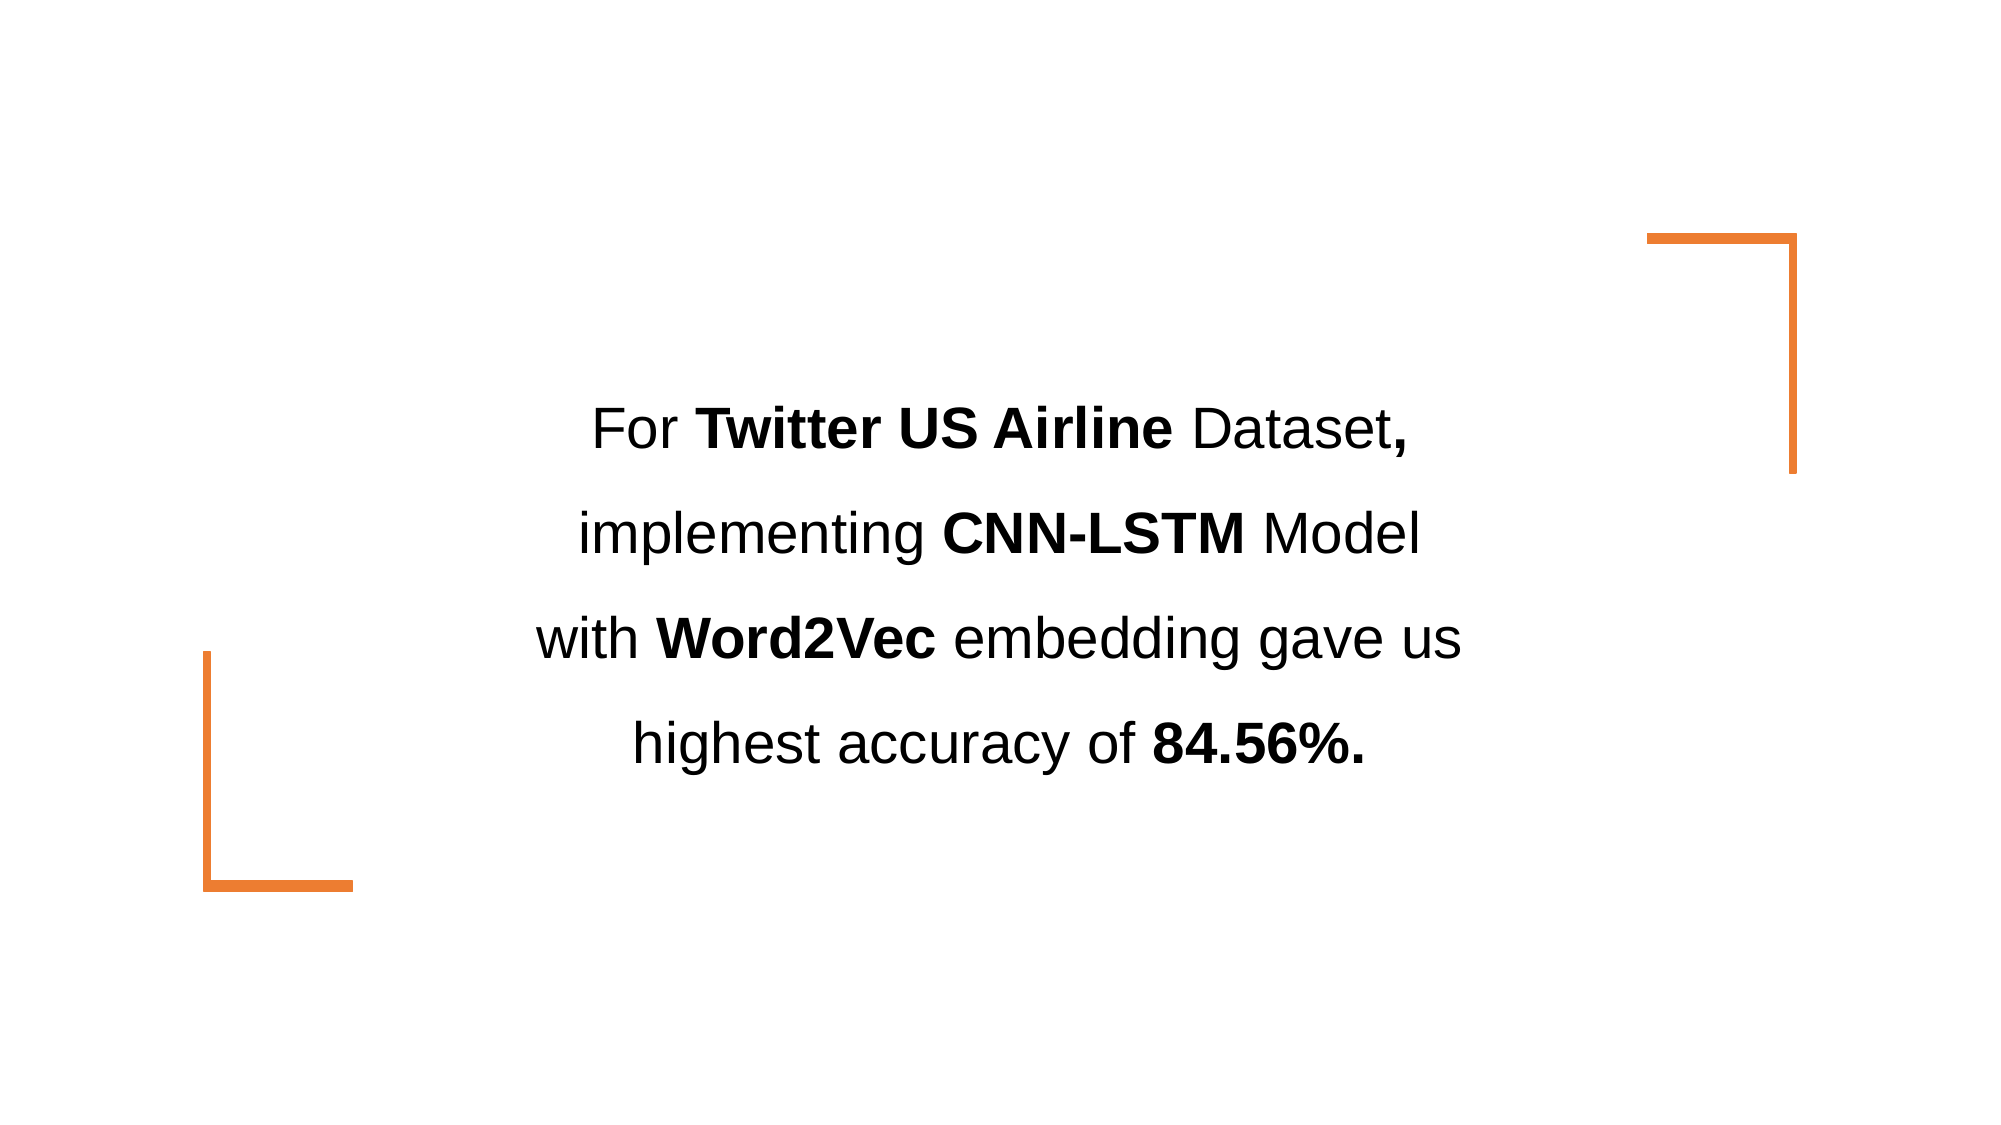

For Twitter US Airline Dataset, implementing CNN-LSTM Model with Word2Vec embedding gave us highest accuracy of 84.56%.